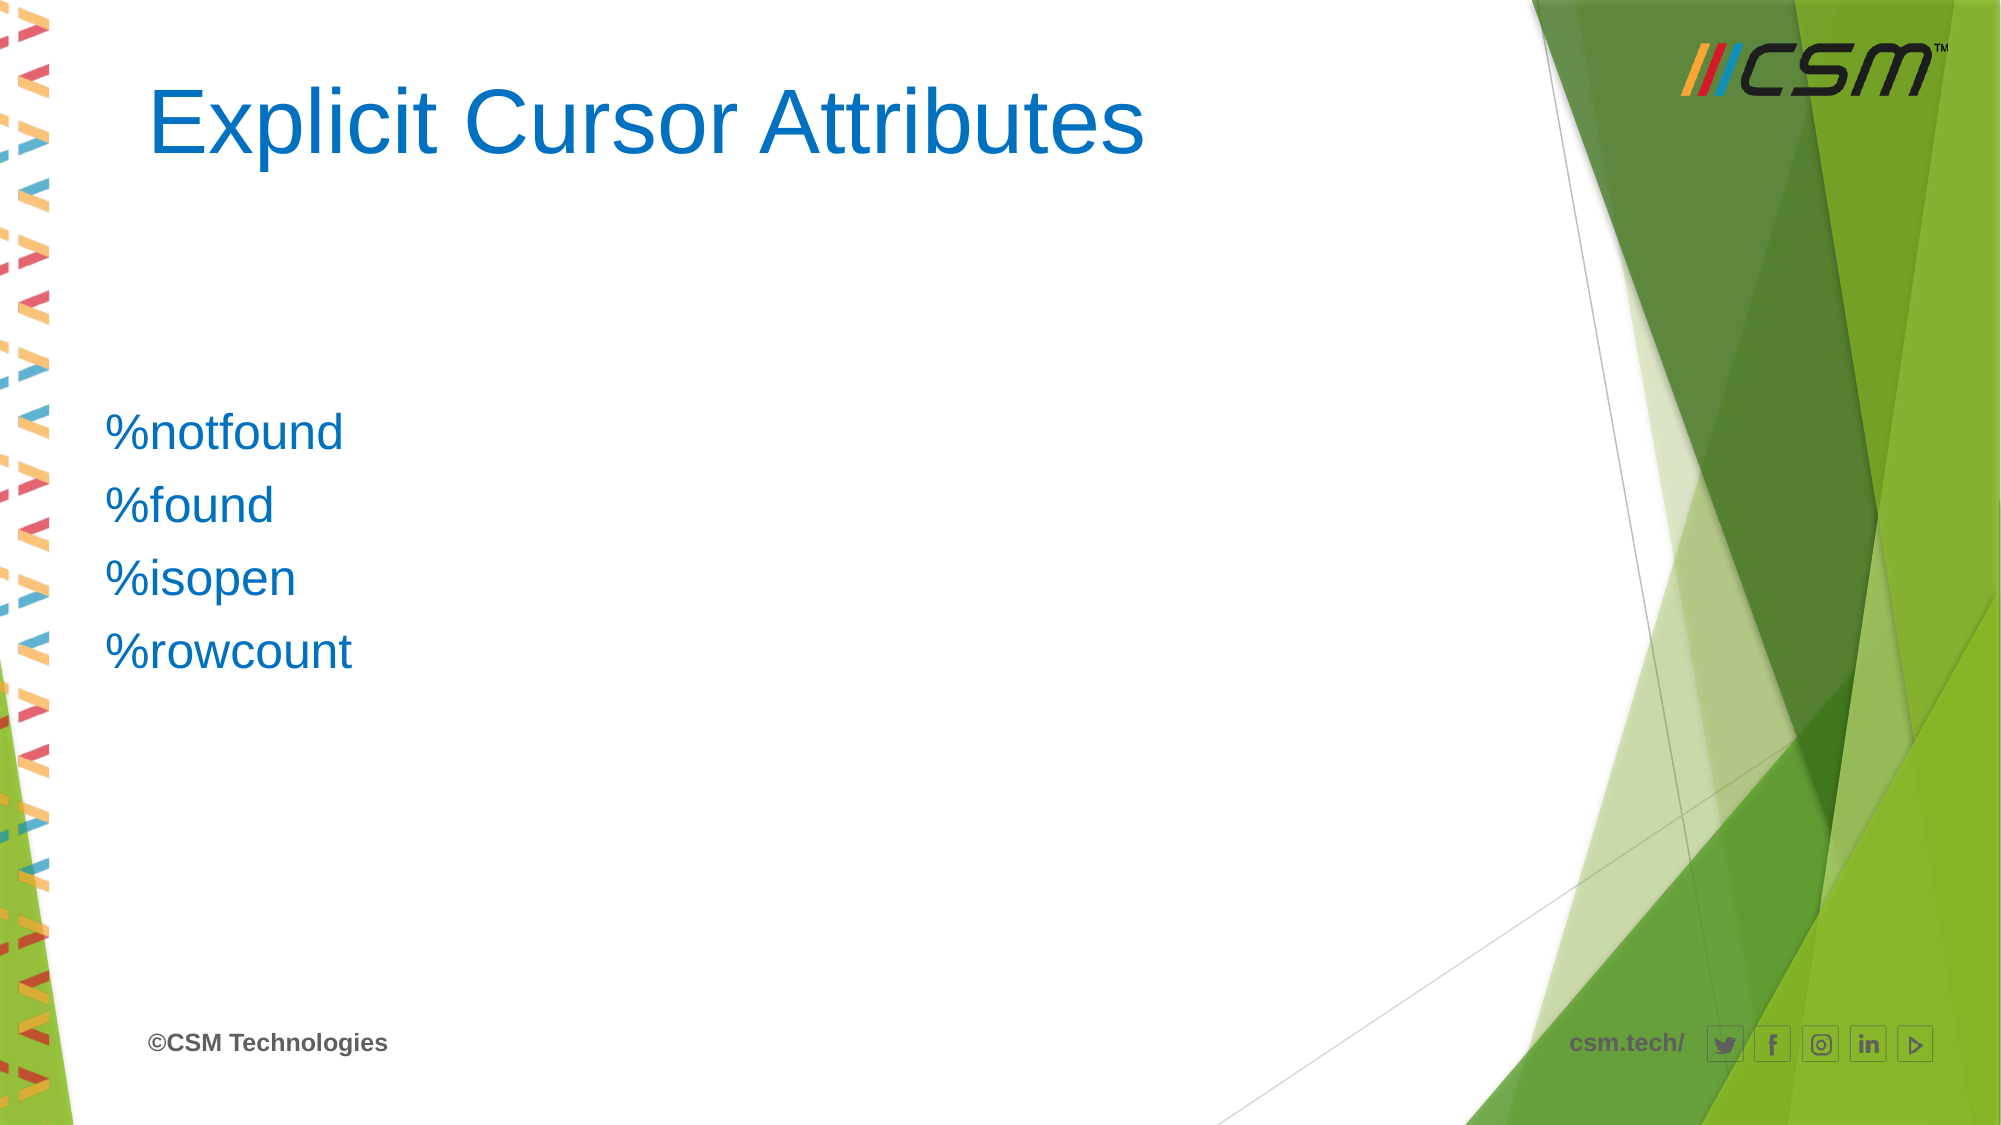

# Explicit Cursor Attributes

%notfound
%found
%isopen
%rowcount